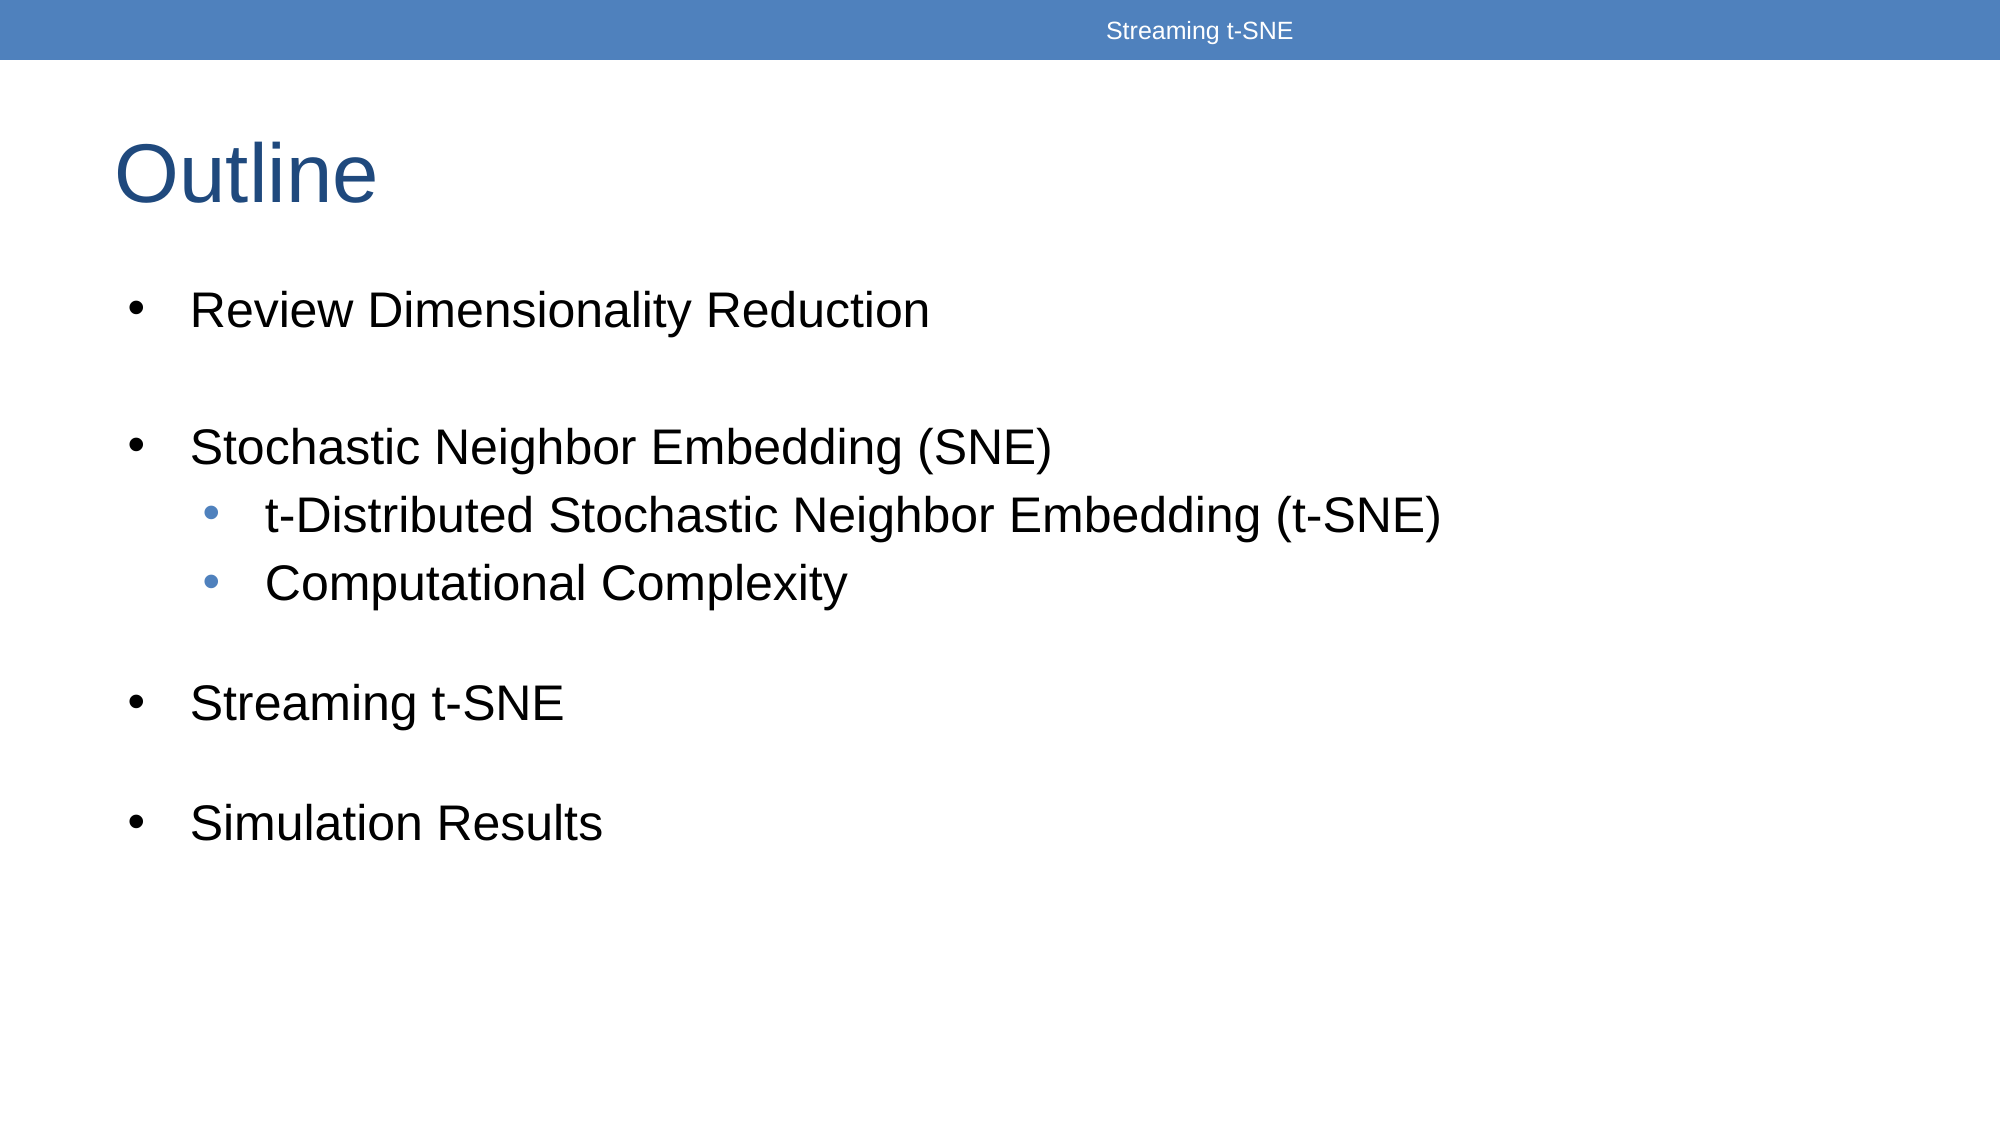

Streaming t-SNE
# Outline
Review Dimensionality Reduction

Stochastic Neighbor Embedding (SNE)
t-Distributed Stochastic Neighbor Embedding (t-SNE)
Computational Complexity

Streaming t-SNE

Simulation Results